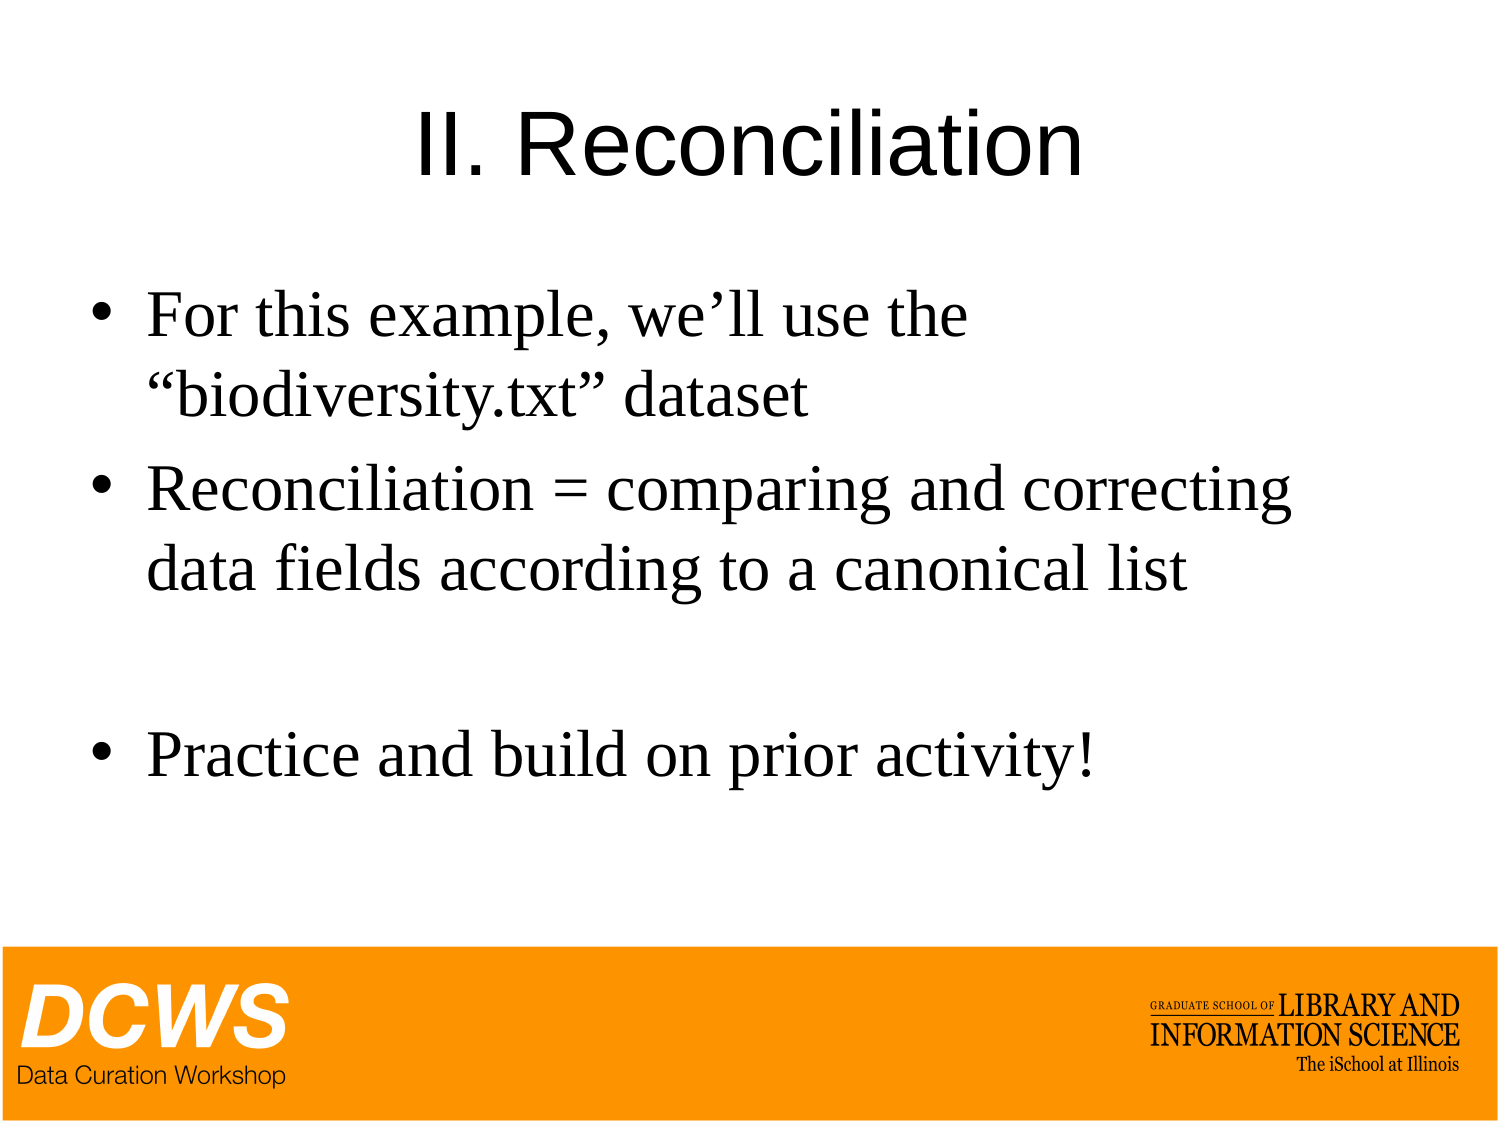

# II. Reconciliation
For this example, we’ll use the “biodiversity.txt” dataset
Reconciliation = comparing and correcting data fields according to a canonical list

Practice and build on prior activity!